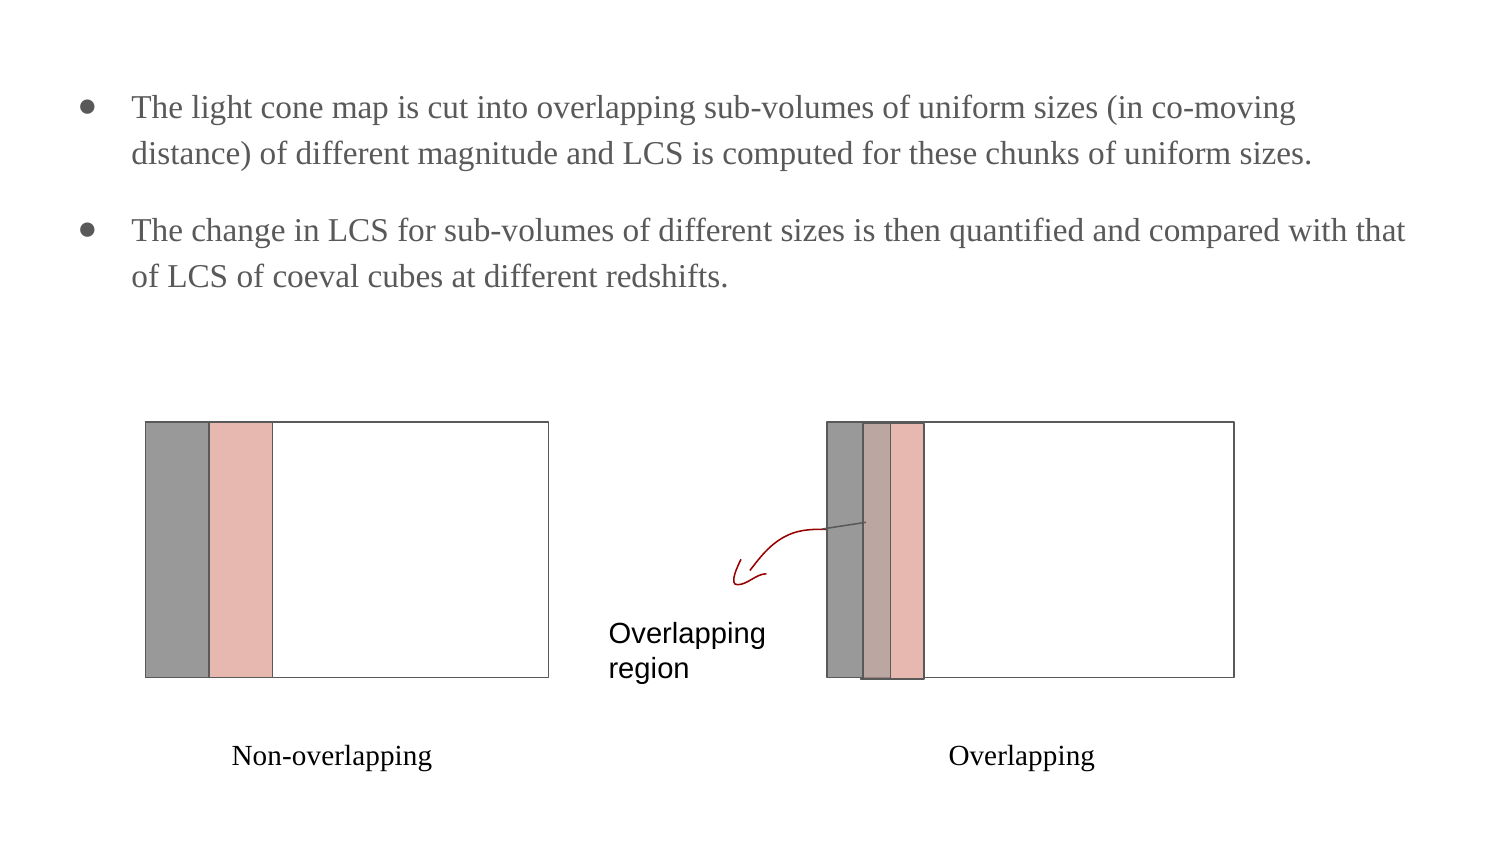

The light cone map is cut into overlapping sub-volumes of uniform sizes (in co-moving distance) of different magnitude and LCS is computed for these chunks of uniform sizes.
The change in LCS for sub-volumes of different sizes is then quantified and compared with that of LCS of coeval cubes at different redshifts.

Overlapping region
Non-overlapping
Overlapping